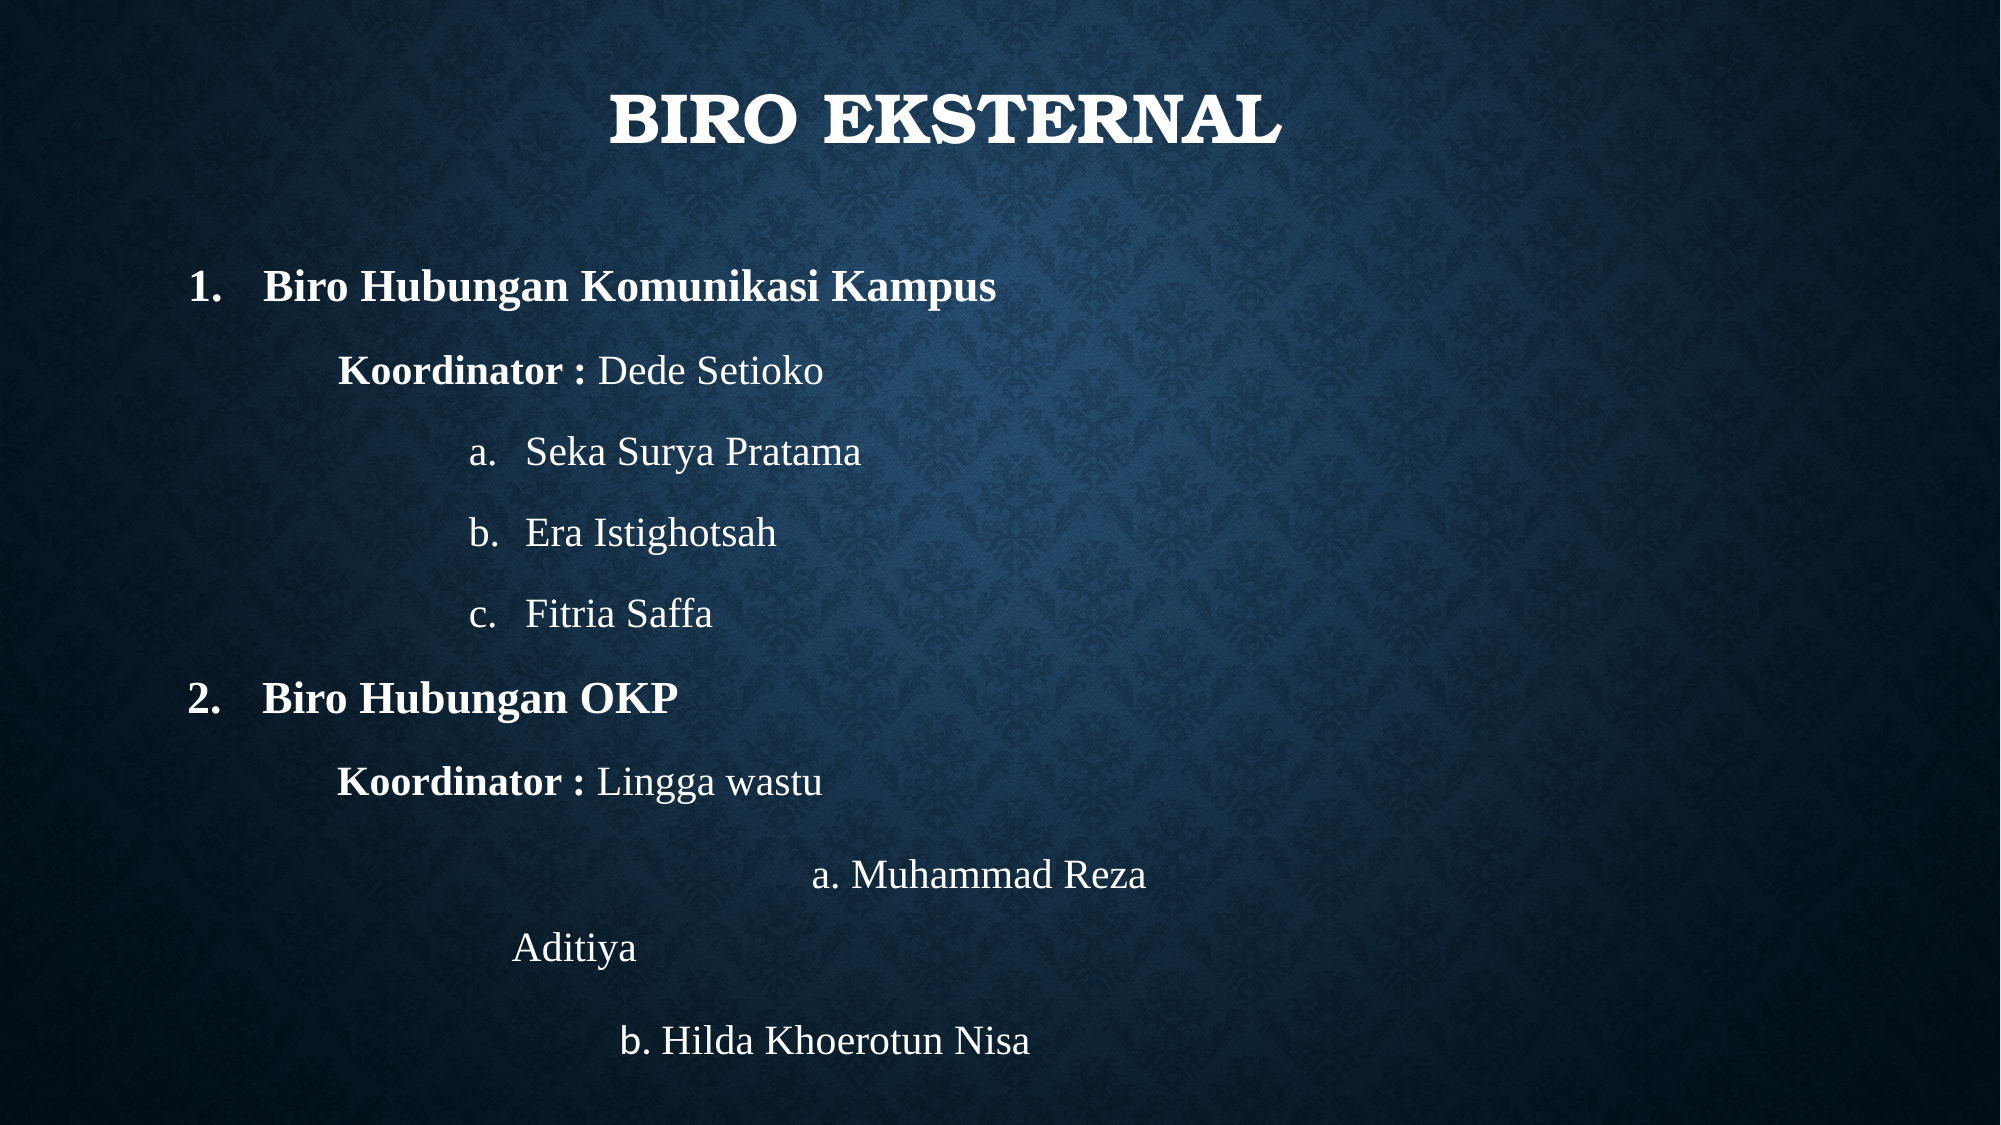

# Biro Eksternal
Biro Hubungan Komunikasi Kampus
	Koordinator : Dede Setioko
Seka Surya Pratama
Era Istighotsah
Fitria Saffa
Biro Hubungan OKP
	Koordinator : Lingga wastu
			a. Muhammad Reza Aditiya
			b. Hilda Khoerotun Nisa